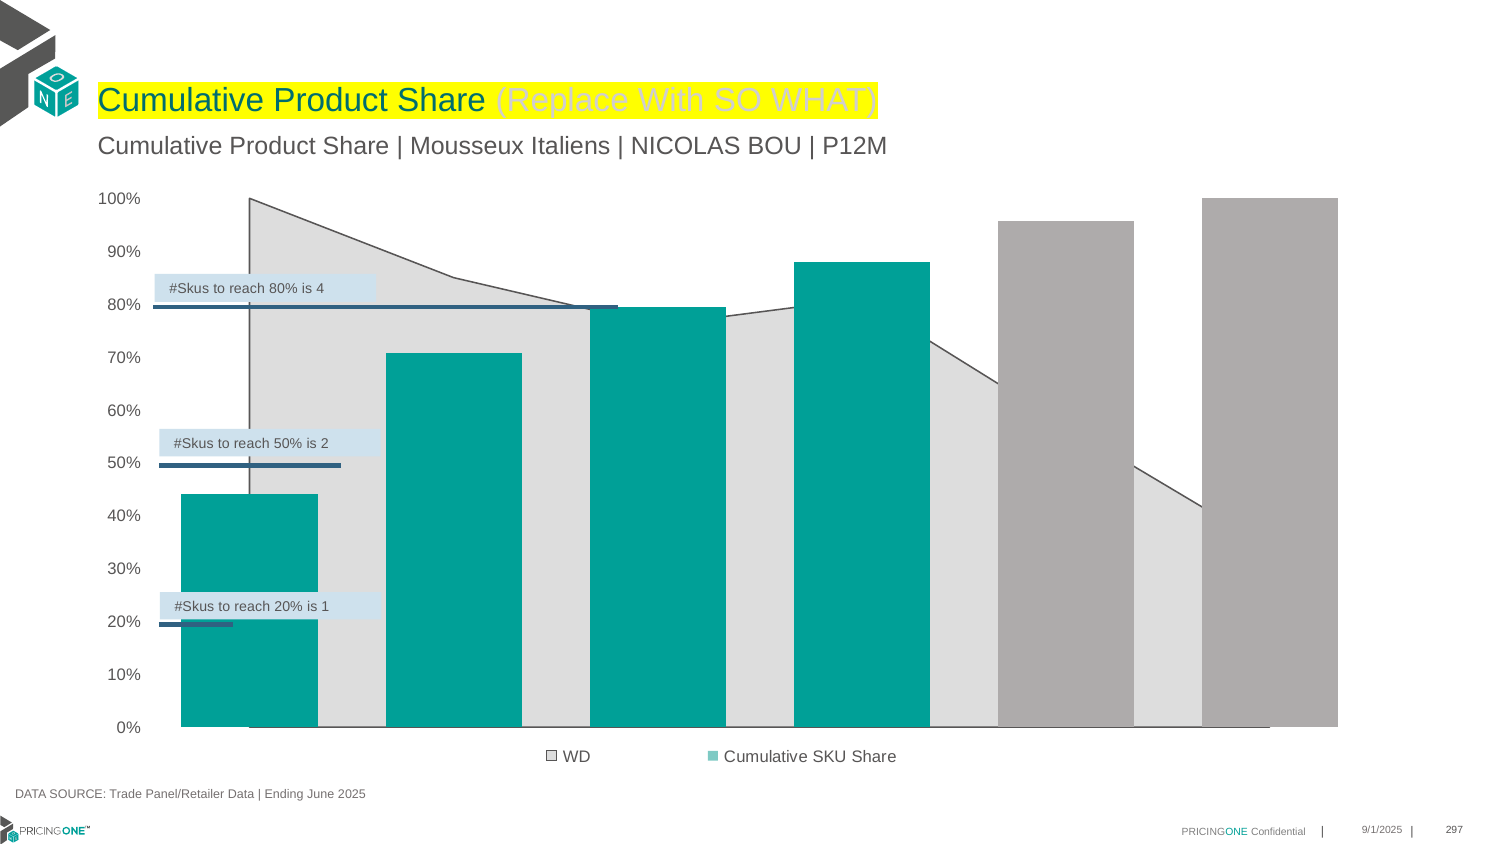

# Cumulative Product Share (Replace With SO WHAT)
Cumulative Product Share | Mousseux Italiens | NICOLAS BOU | P12M

### Chart

| Category | WD | Cumulative SKU Share |
|---|---|---|
| All Others | 1.0 | 0.4415728555573173 |
| Bottega | 0.85 | 0.7076264468051372 |
| Savian | 0.76 | 0.7938798160773743 |
| Bottega | 0.81 | 0.8788647534485492 |
| Contarini | 0.57 | 0.9567147613762486 |
| Contarini | 0.34 | 1.0 |
#Skus to reach 80% is 4
#Skus to reach 50% is 2
#Skus to reach 20% is 1
DATA SOURCE: Trade Panel/Retailer Data | Ending June 2025

9/1/2025
297